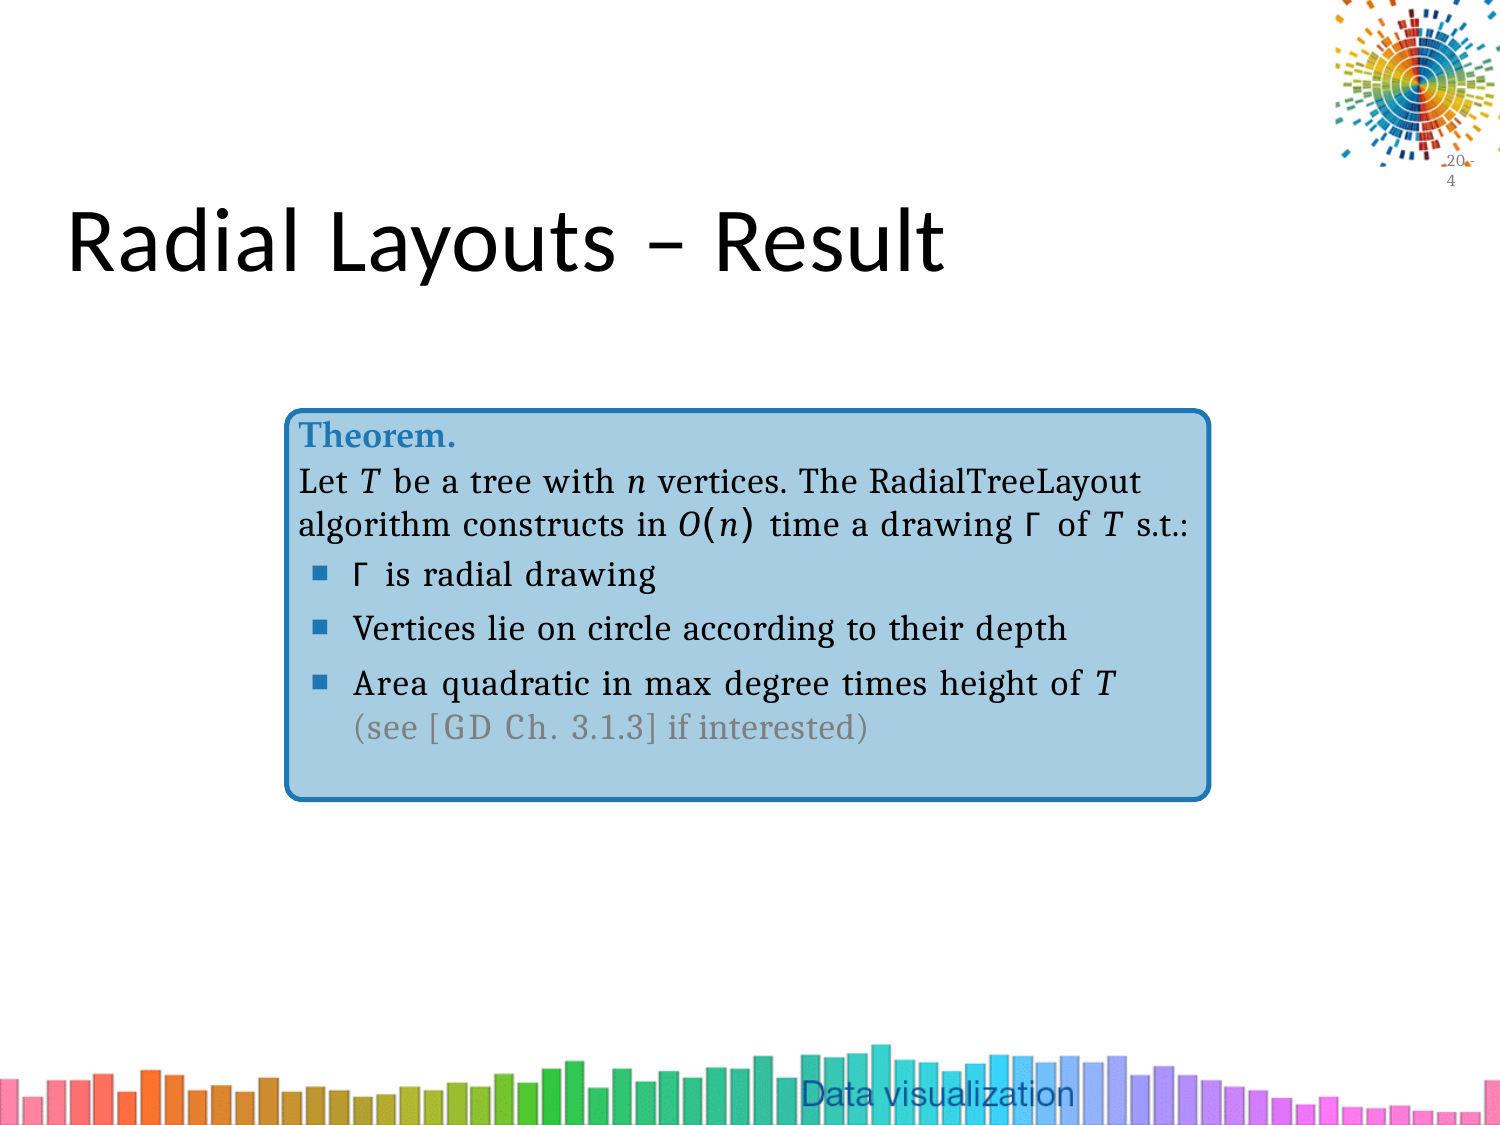

20 - 4
# Radial Layouts – Result

Theorem.
Let T be a tree with n vertices. The RadialTreeLayout algorithm constructs in O(n) time a drawing Γ of T s.t.:
Γ is radial drawing
Vertices lie on circle according to their depth
Area quadratic in max degree times height of T
(see [GD Ch. 3.1.3] if interested)